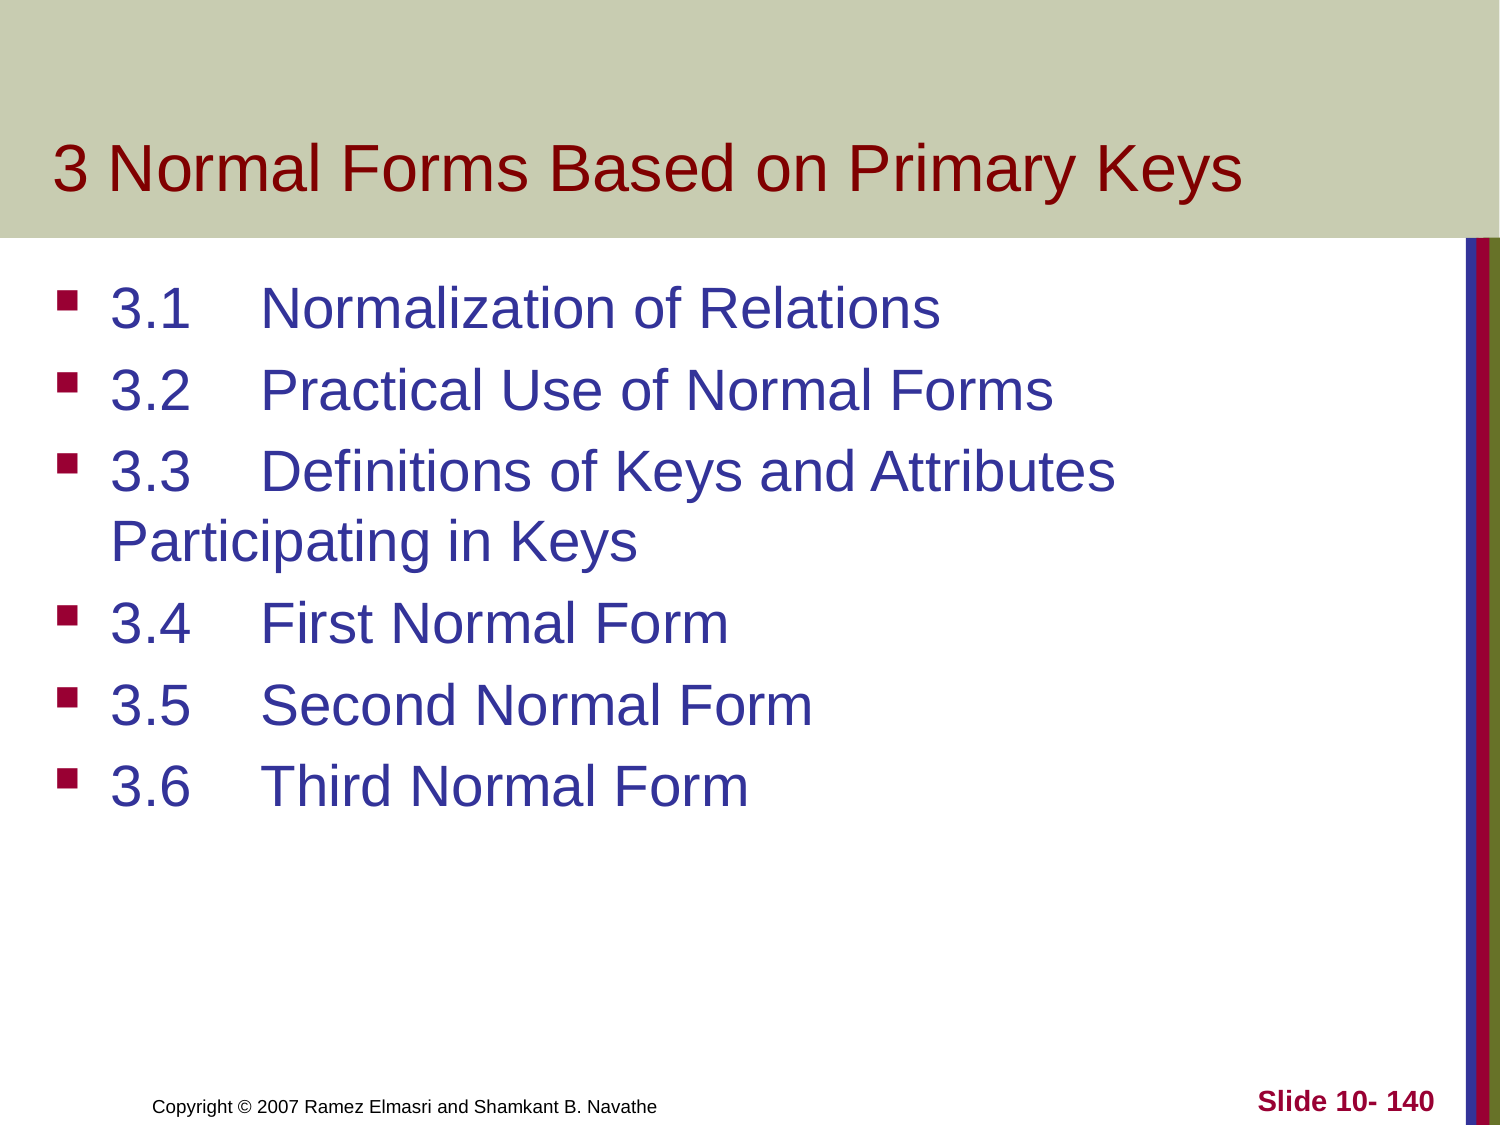

# 3 Normal Forms Based on Primary Keys
3.1	Normalization of Relations
3.2	Practical Use of Normal Forms
3.3	Definitions of Keys and Attributes Participating in Keys
3.4	First Normal Form
3.5	Second Normal Form
3.6	Third Normal Form

Slide 10- 140